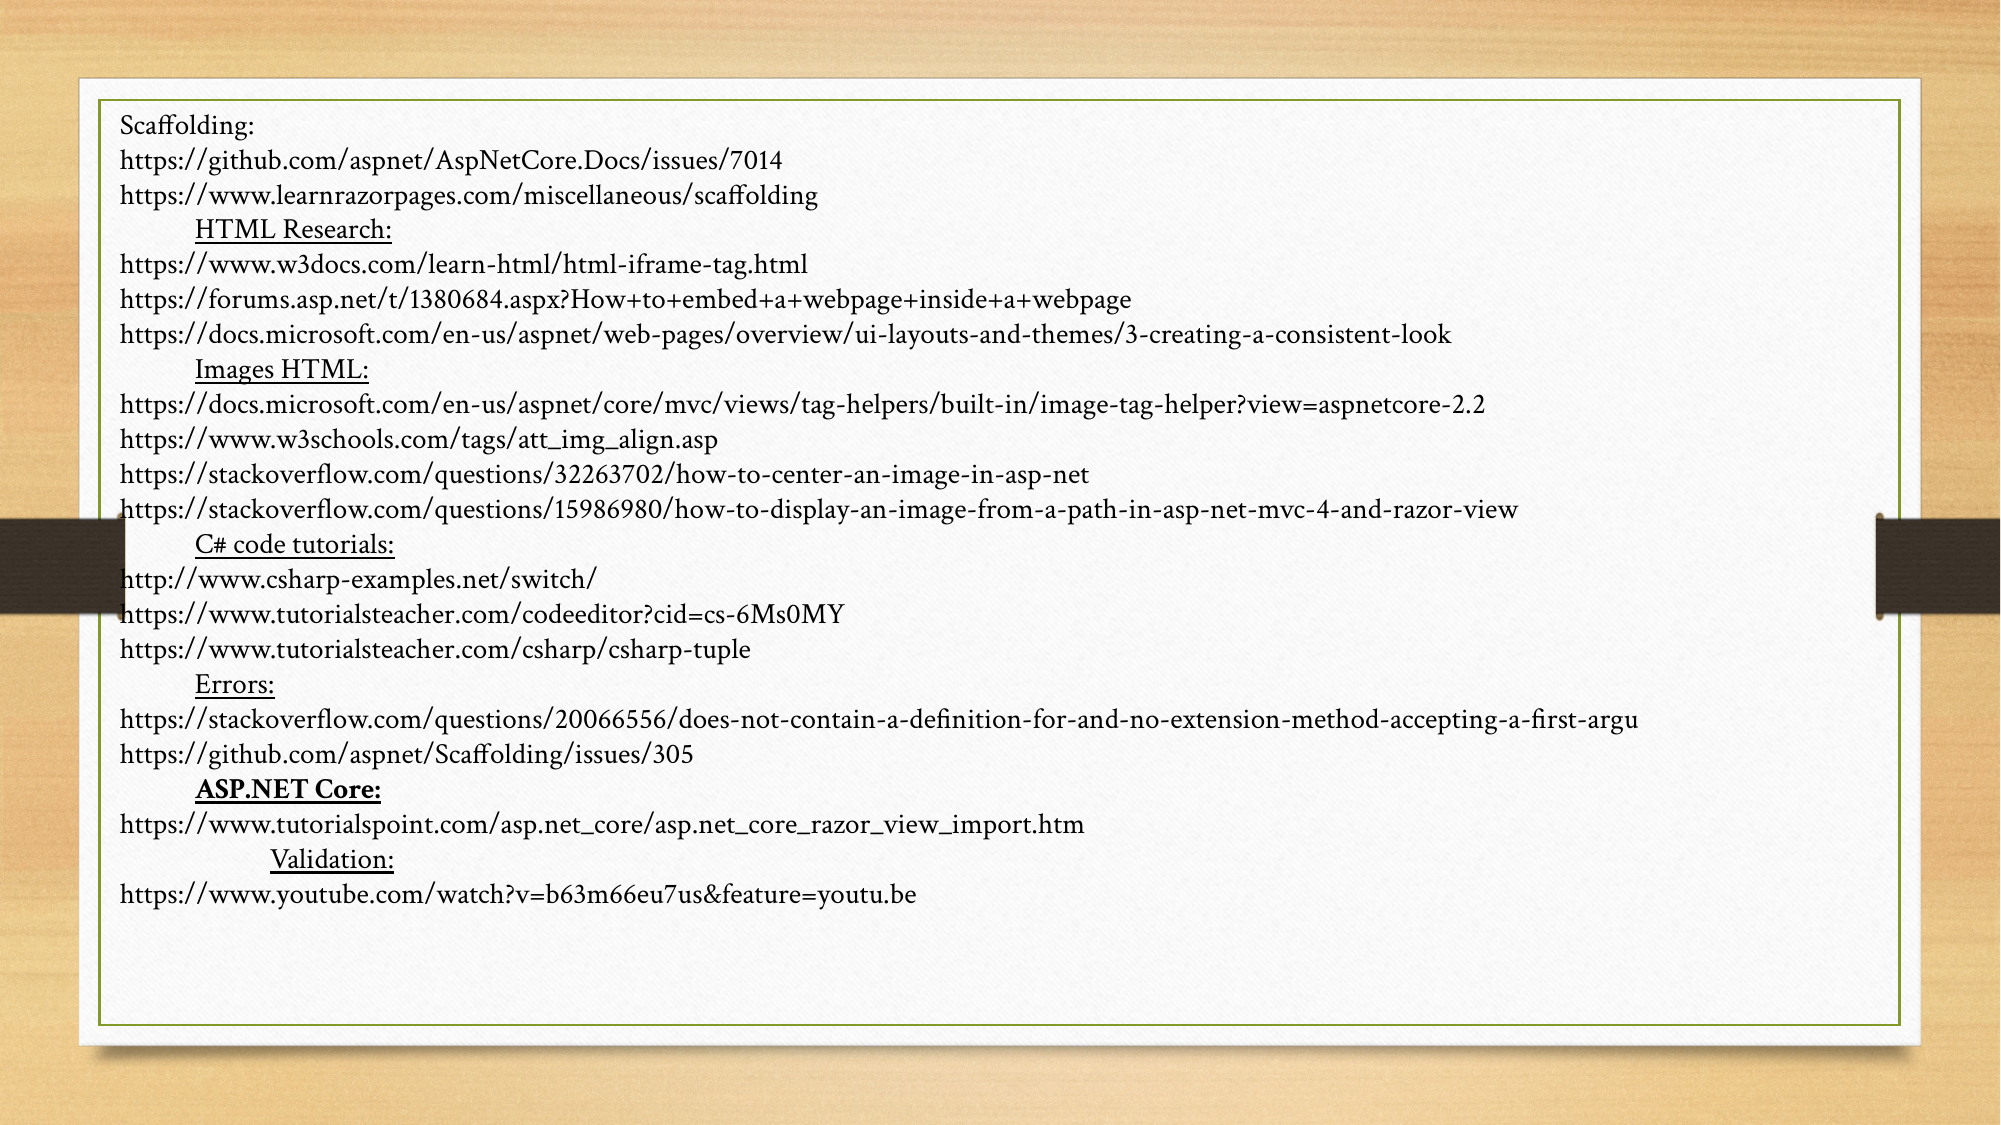

Scaffolding:
https://github.com/aspnet/AspNetCore.Docs/issues/7014
https://www.learnrazorpages.com/miscellaneous/scaffolding
HTML Research:
https://www.w3docs.com/learn-html/html-iframe-tag.html
https://forums.asp.net/t/1380684.aspx?How+to+embed+a+webpage+inside+a+webpage
https://docs.microsoft.com/en-us/aspnet/web-pages/overview/ui-layouts-and-themes/3-creating-a-consistent-look
Images HTML:
https://docs.microsoft.com/en-us/aspnet/core/mvc/views/tag-helpers/built-in/image-tag-helper?view=aspnetcore-2.2
https://www.w3schools.com/tags/att_img_align.asp
https://stackoverflow.com/questions/32263702/how-to-center-an-image-in-asp-net
https://stackoverflow.com/questions/15986980/how-to-display-an-image-from-a-path-in-asp-net-mvc-4-and-razor-view
C# code tutorials:
http://www.csharp-examples.net/switch/
https://www.tutorialsteacher.com/codeeditor?cid=cs-6Ms0MY
https://www.tutorialsteacher.com/csharp/csharp-tuple
Errors:
https://stackoverflow.com/questions/20066556/does-not-contain-a-definition-for-and-no-extension-method-accepting-a-first-argu
https://github.com/aspnet/Scaffolding/issues/305
ASP.NET Core:
https://www.tutorialspoint.com/asp.net_core/asp.net_core_razor_view_import.htm
	Validation:
https://www.youtube.com/watch?v=b63m66eu7us&feature=youtu.be